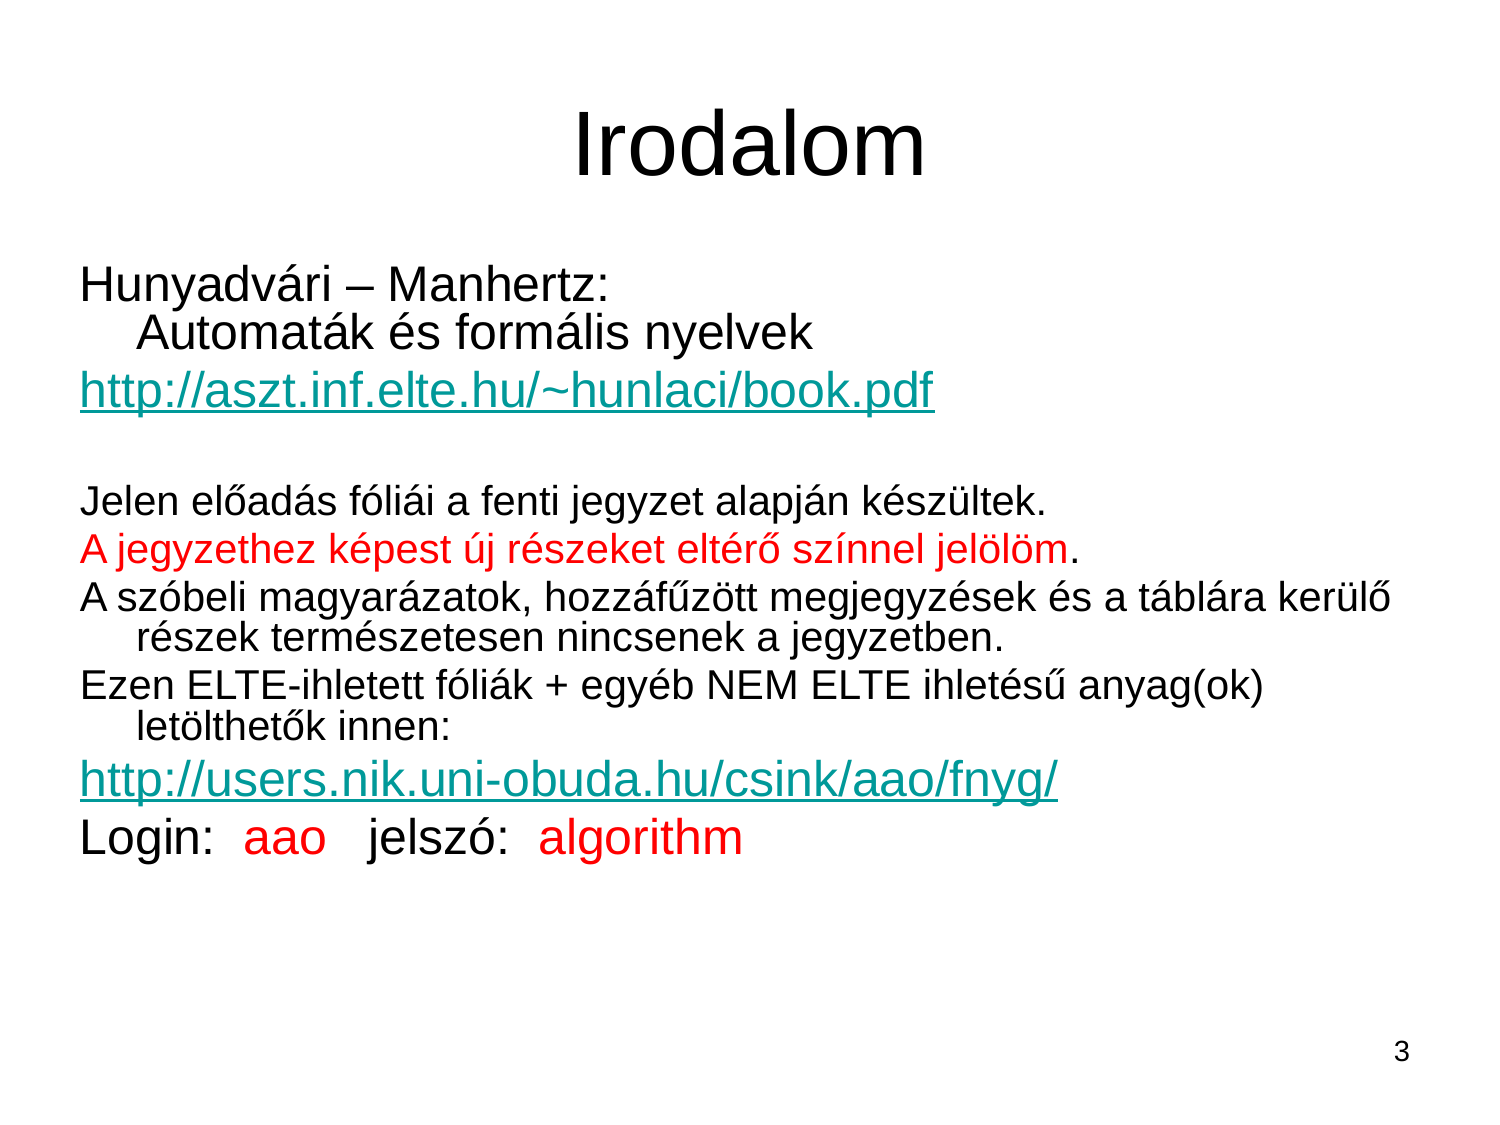

# Irodalom
Hunyadvári – Manhertz:
Automaták és formális nyelvek
http://aszt.inf.elte.hu/~hunlaci/book.pdf

Jelen előadás fóliái a fenti jegyzet alapján készültek.
A jegyzethez képest új részeket eltérő színnel jelölöm.
A szóbeli magyarázatok, hozzáfűzött megjegyzések és a táblára kerülő részek természetesen nincsenek a jegyzetben.
Ezen ELTE-ihletett fóliák + egyéb NEM ELTE ihletésű anyag(ok) letölthetők innen:
http://users.nik.uni-obuda.hu/csink/aao/fnyg/
Login:  aao   jelszó:  algorithm
3